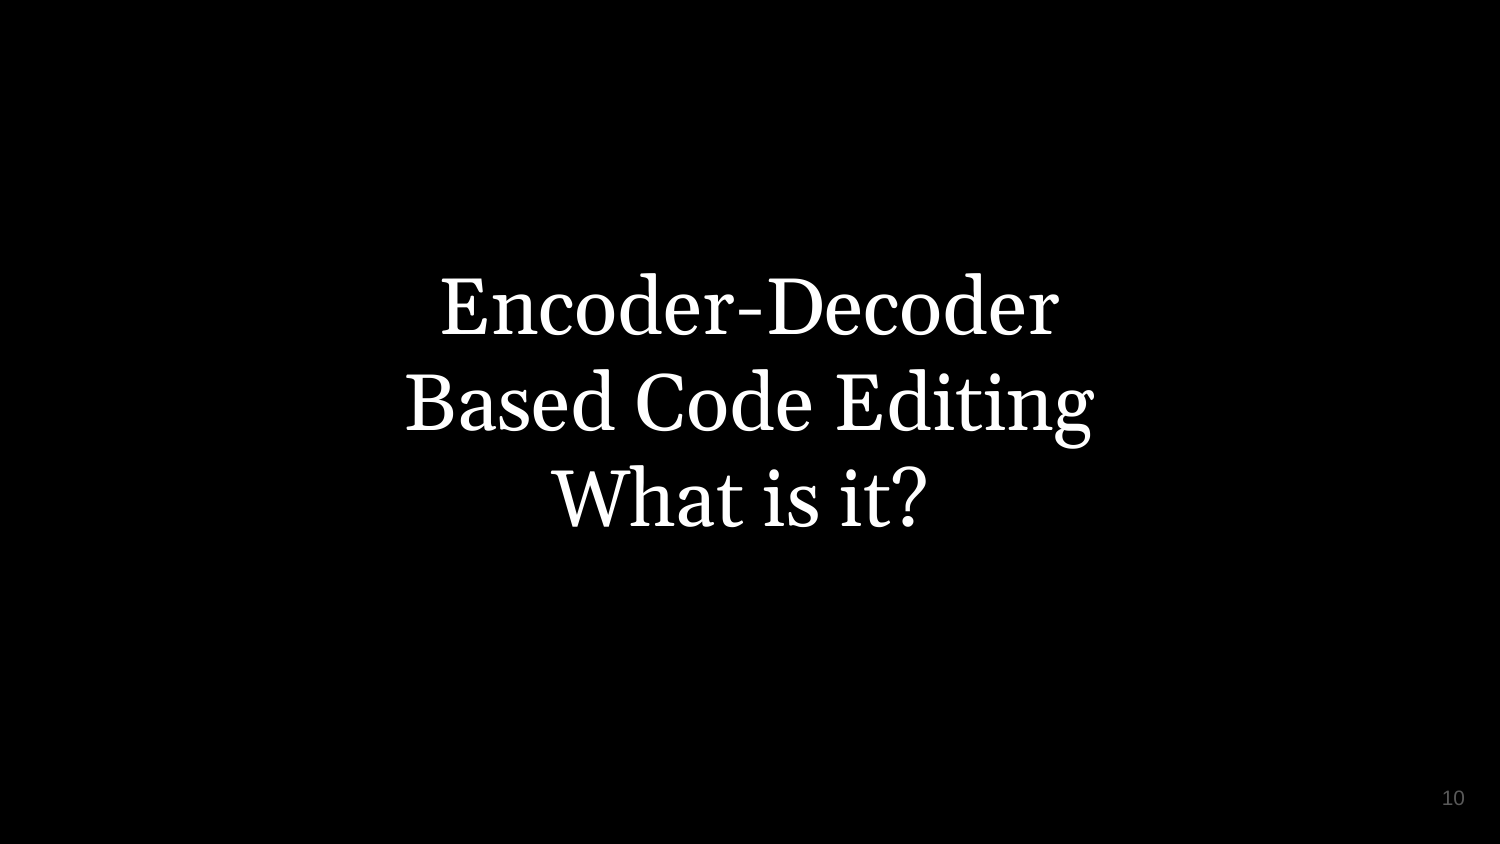

# Encoder-Decoder
Based Code Editing
What is it?
10